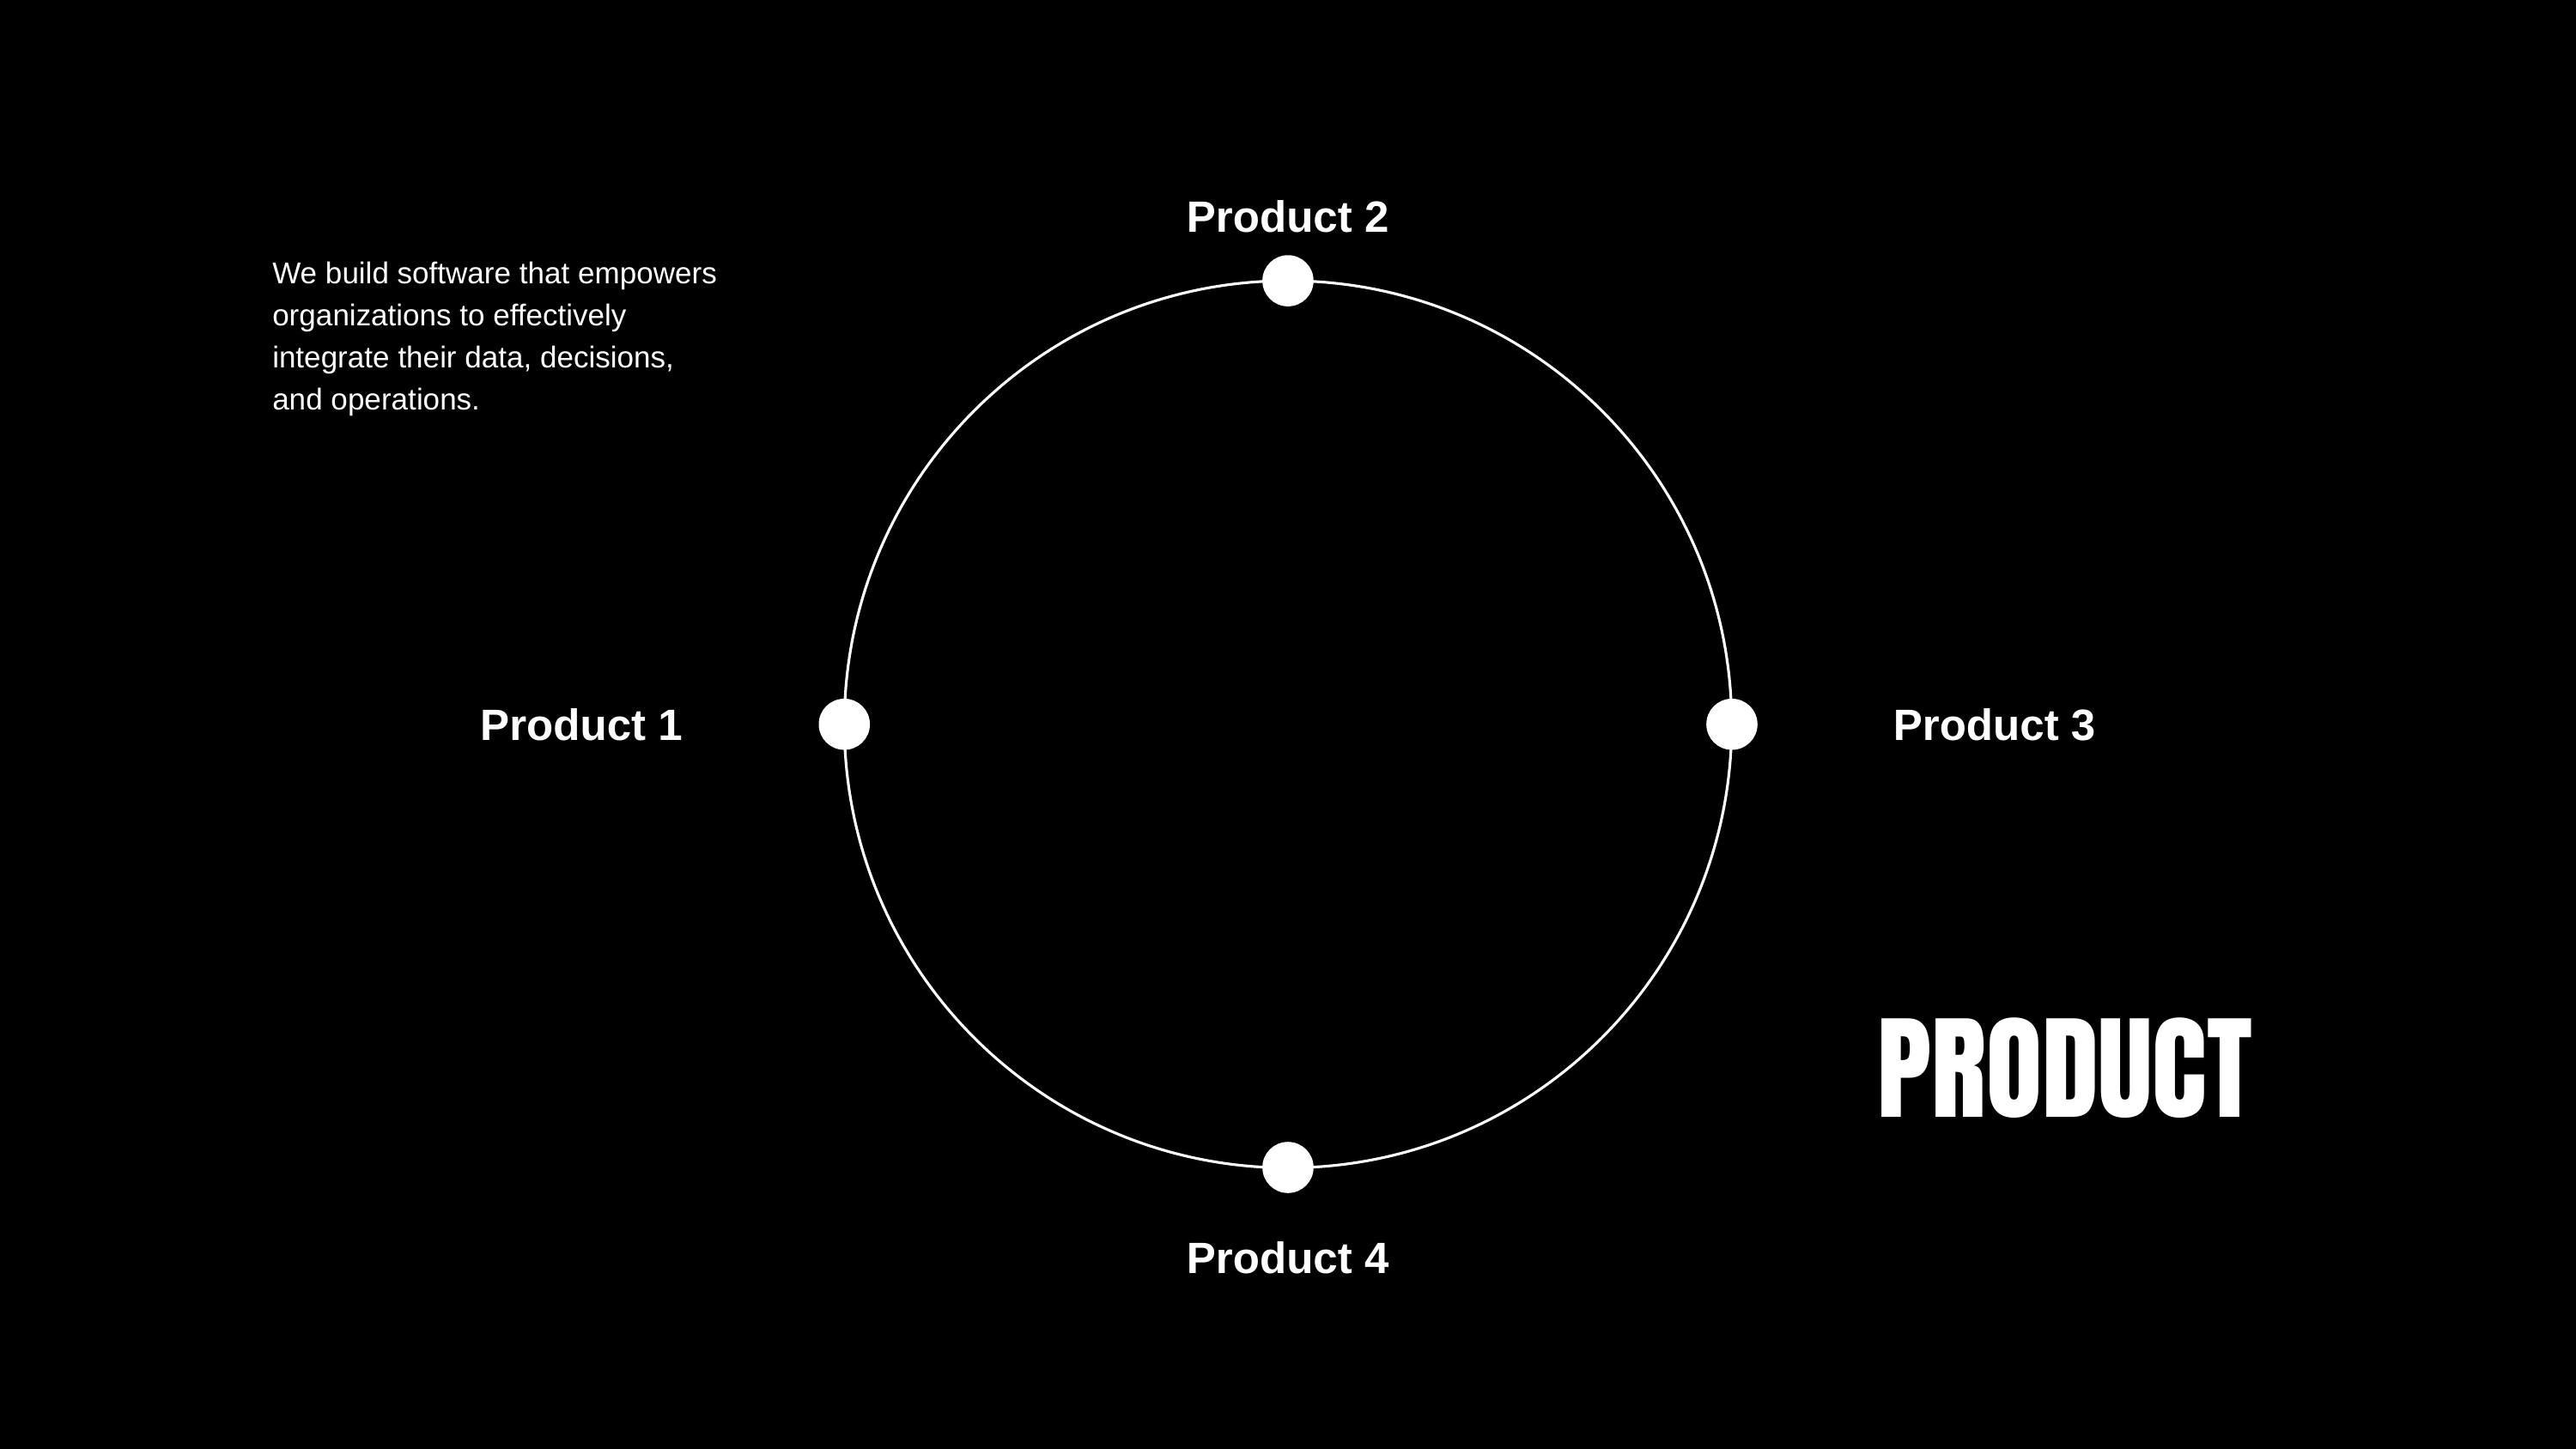

Product 2
We build software that empowers organizations to effectively integrate their data, decisions, and operations.

Product 1
Product 3

PRODUCT

Product 4